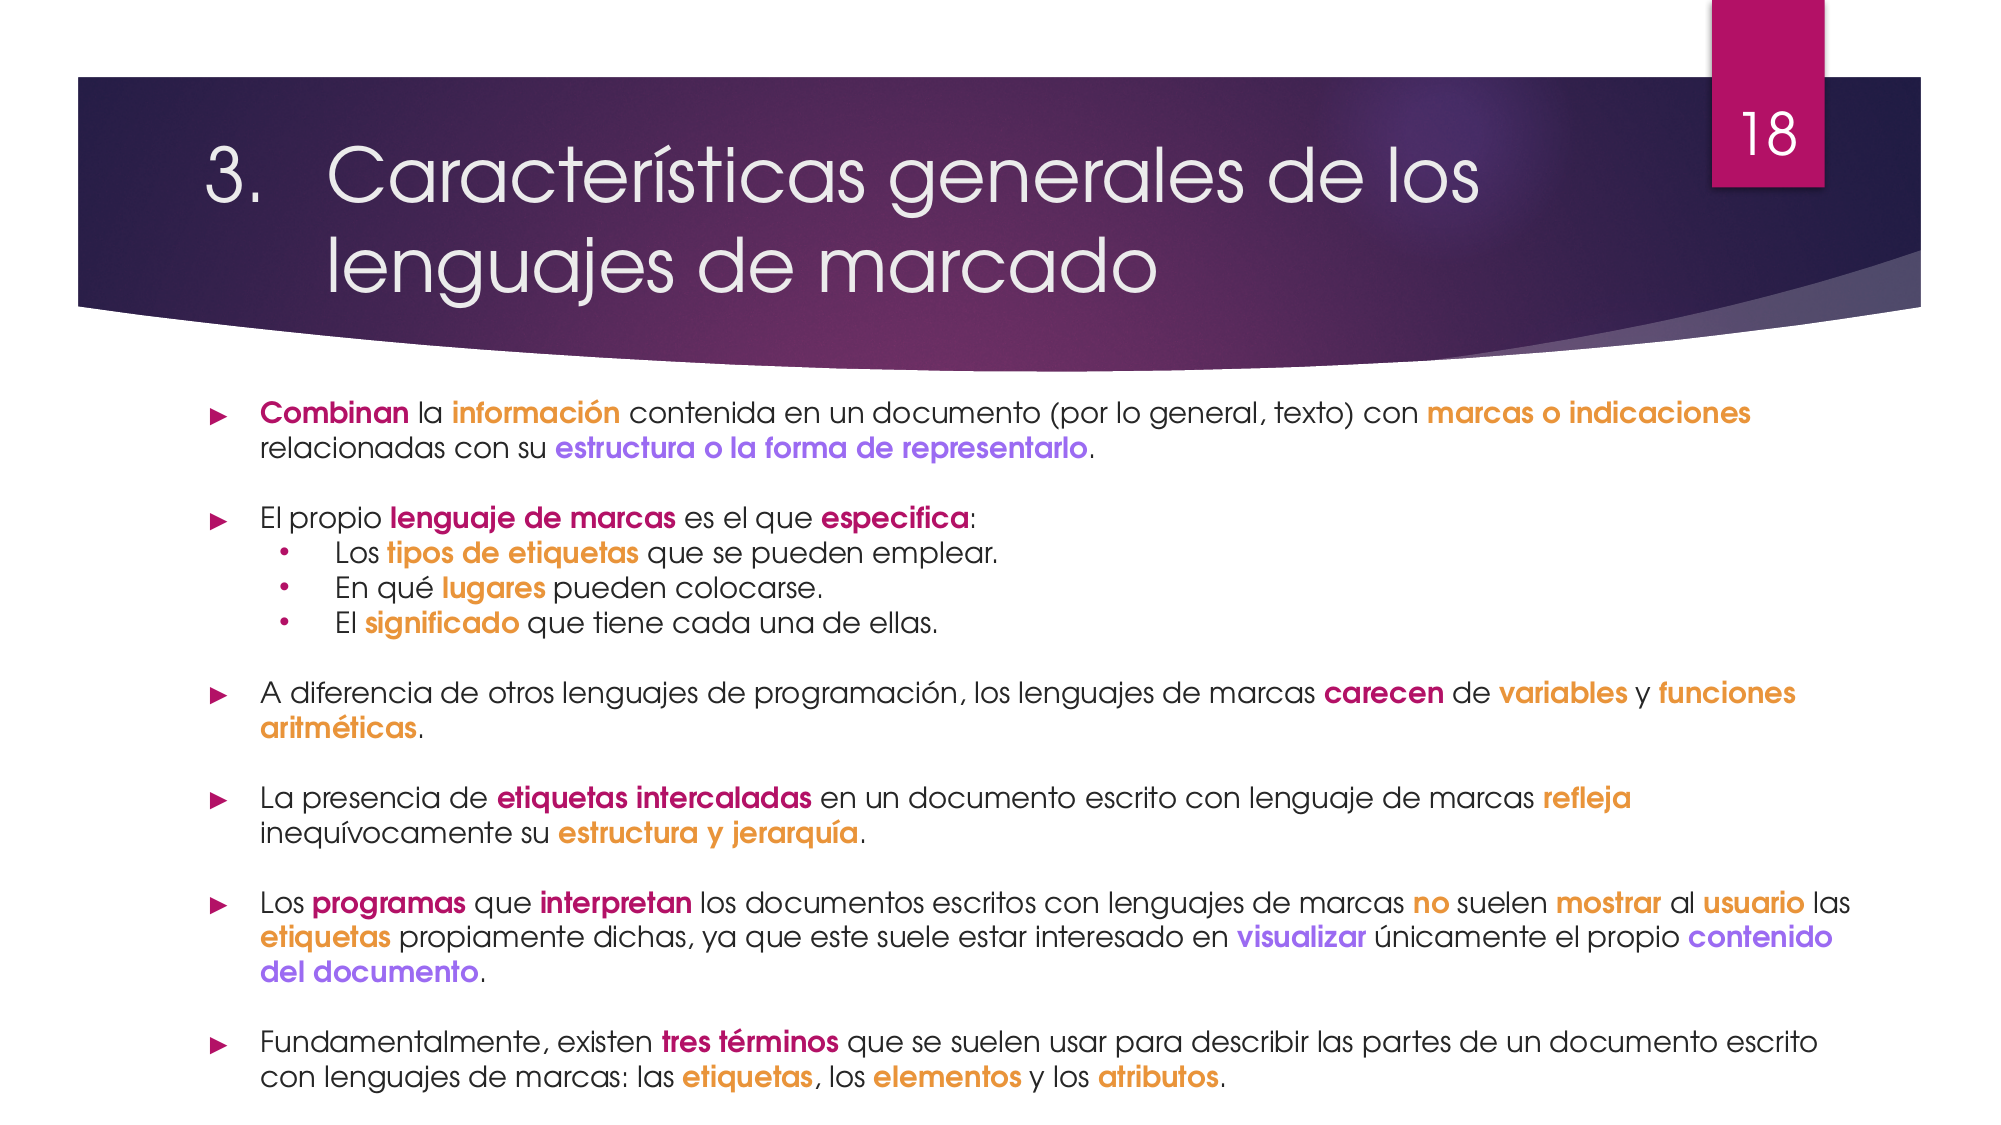

18
# Características generales de los lenguajes de marcado
Combinan la información contenida en un documento (por lo general, texto) con marcas o indicaciones relacionadas con su estructura o la forma de representarlo.

El propio lenguaje de marcas es el que especifica:
Los tipos de etiquetas que se pueden emplear.
En qué lugares pueden colocarse.
El significado que tiene cada una de ellas.

A diferencia de otros lenguajes de programación, los lenguajes de marcas carecen de variables y funciones aritméticas.

La presencia de etiquetas intercaladas en un documento escrito con lenguaje de marcas refleja inequívocamente su estructura y jerarquía.

Los programas que interpretan los documentos escritos con lenguajes de marcas no suelen mostrar al usuario las etiquetas propiamente dichas, ya que este suele estar interesado en visualizar únicamente el propio contenido del documento.

Fundamentalmente, existen tres términos que se suelen usar para describir las partes de un documento escrito con lenguajes de marcas: las etiquetas, los elementos y los atributos.